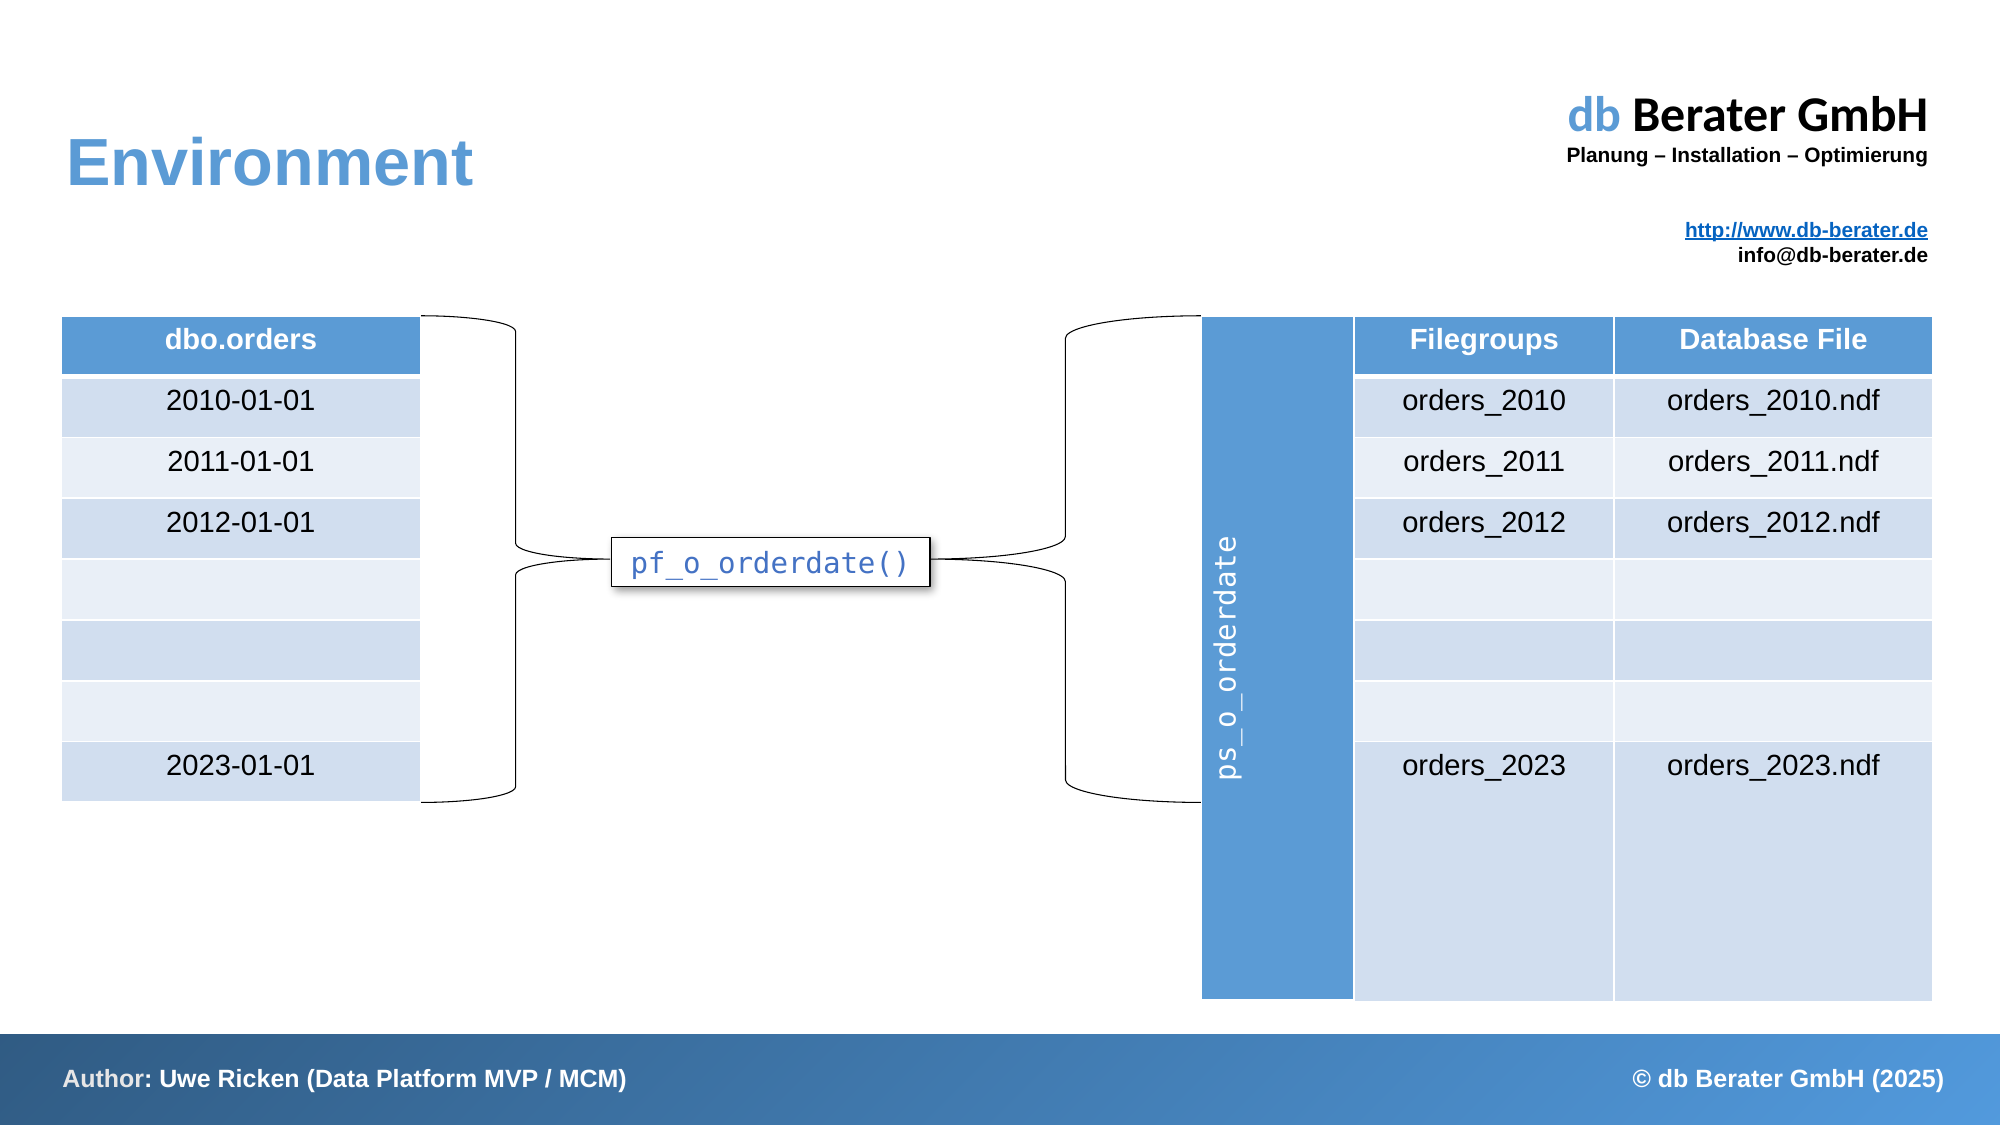

# Environment
| dbo.orders |
| --- |
| 2010-01-01 |
| 2011-01-01 |
| 2012-01-01 |
|  |
|  |
|  |
| 2023-01-01 |

| ps\_o\_orderdate | Filegroups | Database File |
| --- | --- | --- |
|  | orders\_2010 | orders\_2010.ndf |
|  | orders\_2011 | orders\_2011.ndf |
|  | orders\_2012 | orders\_2012.ndf |
|  |  |  |
|  |  |  |
|  |  |  |
|  | orders\_2023 | orders\_2023.ndf |
pf_o_orderdate()